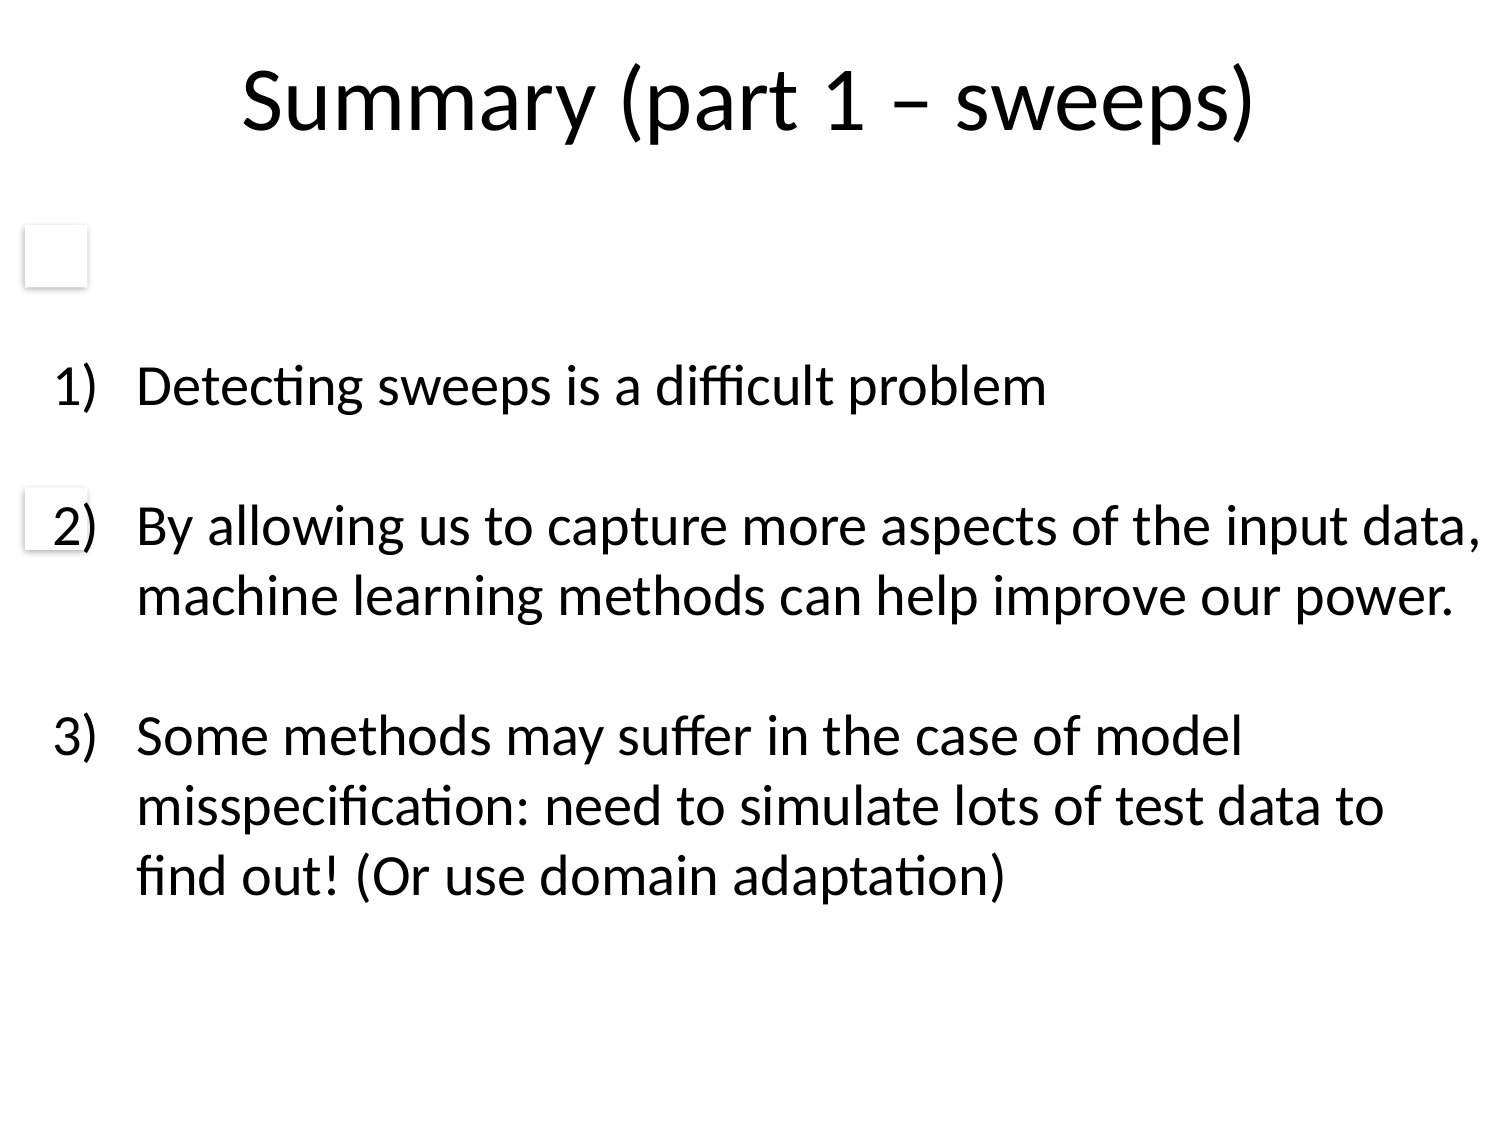

Summary (part 1 – sweeps)

Detecting sweeps is a difficult problem

By allowing us to capture more aspects of the input data, machine learning methods can help improve our power.

Some methods may suffer in the case of model misspecification: need to simulate lots of test data to find out! (Or use domain adaptation)